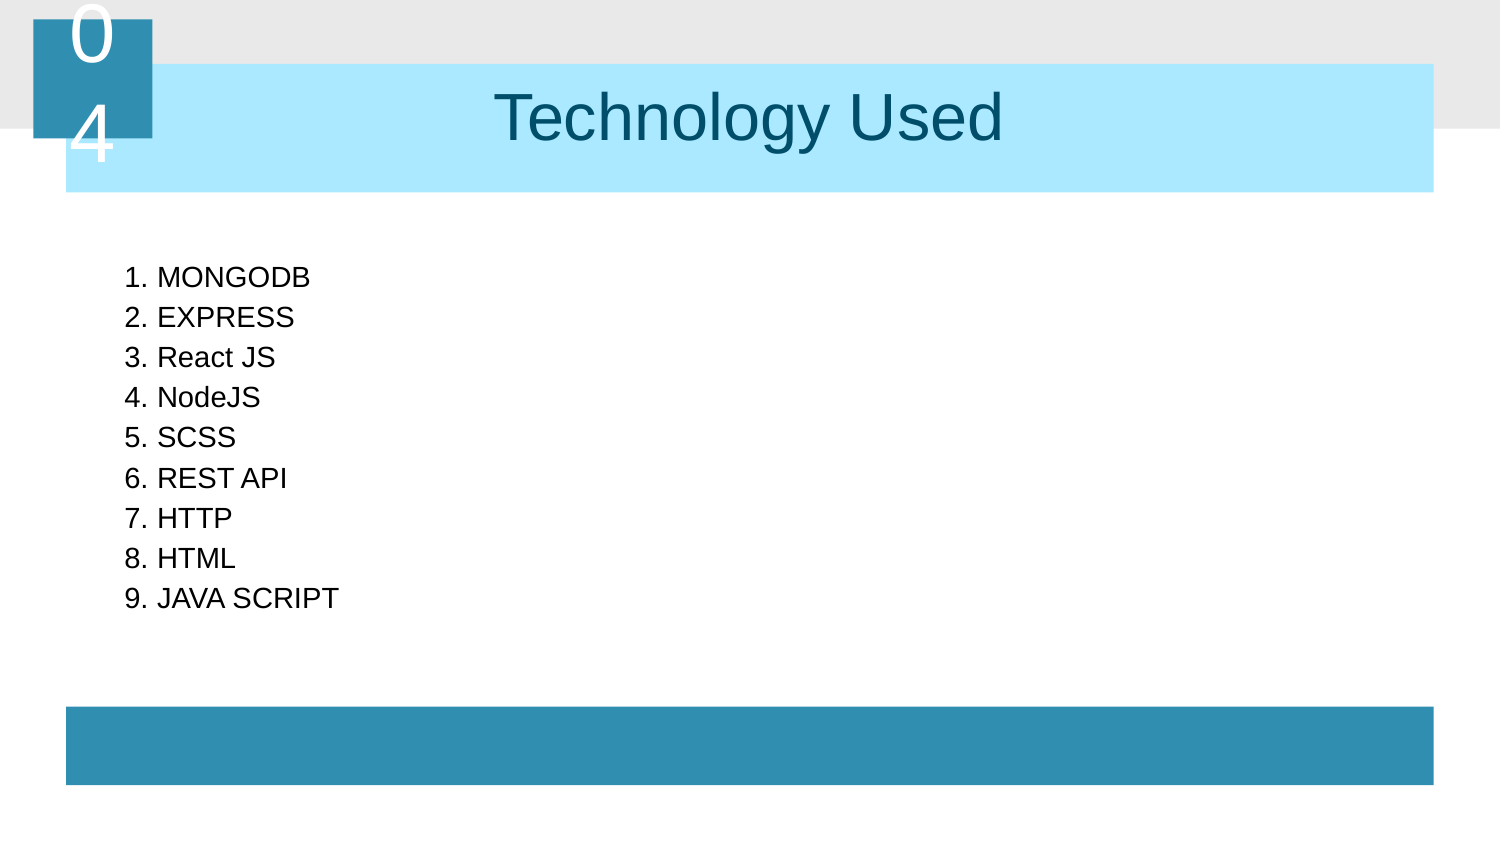

04
# Technology Used
1. MONGODB
2. EXPRESS
3. React JS
4. NodeJS
5. SCSS
6. REST API
7. HTTP
8. HTML
9. JAVA SCRIPT